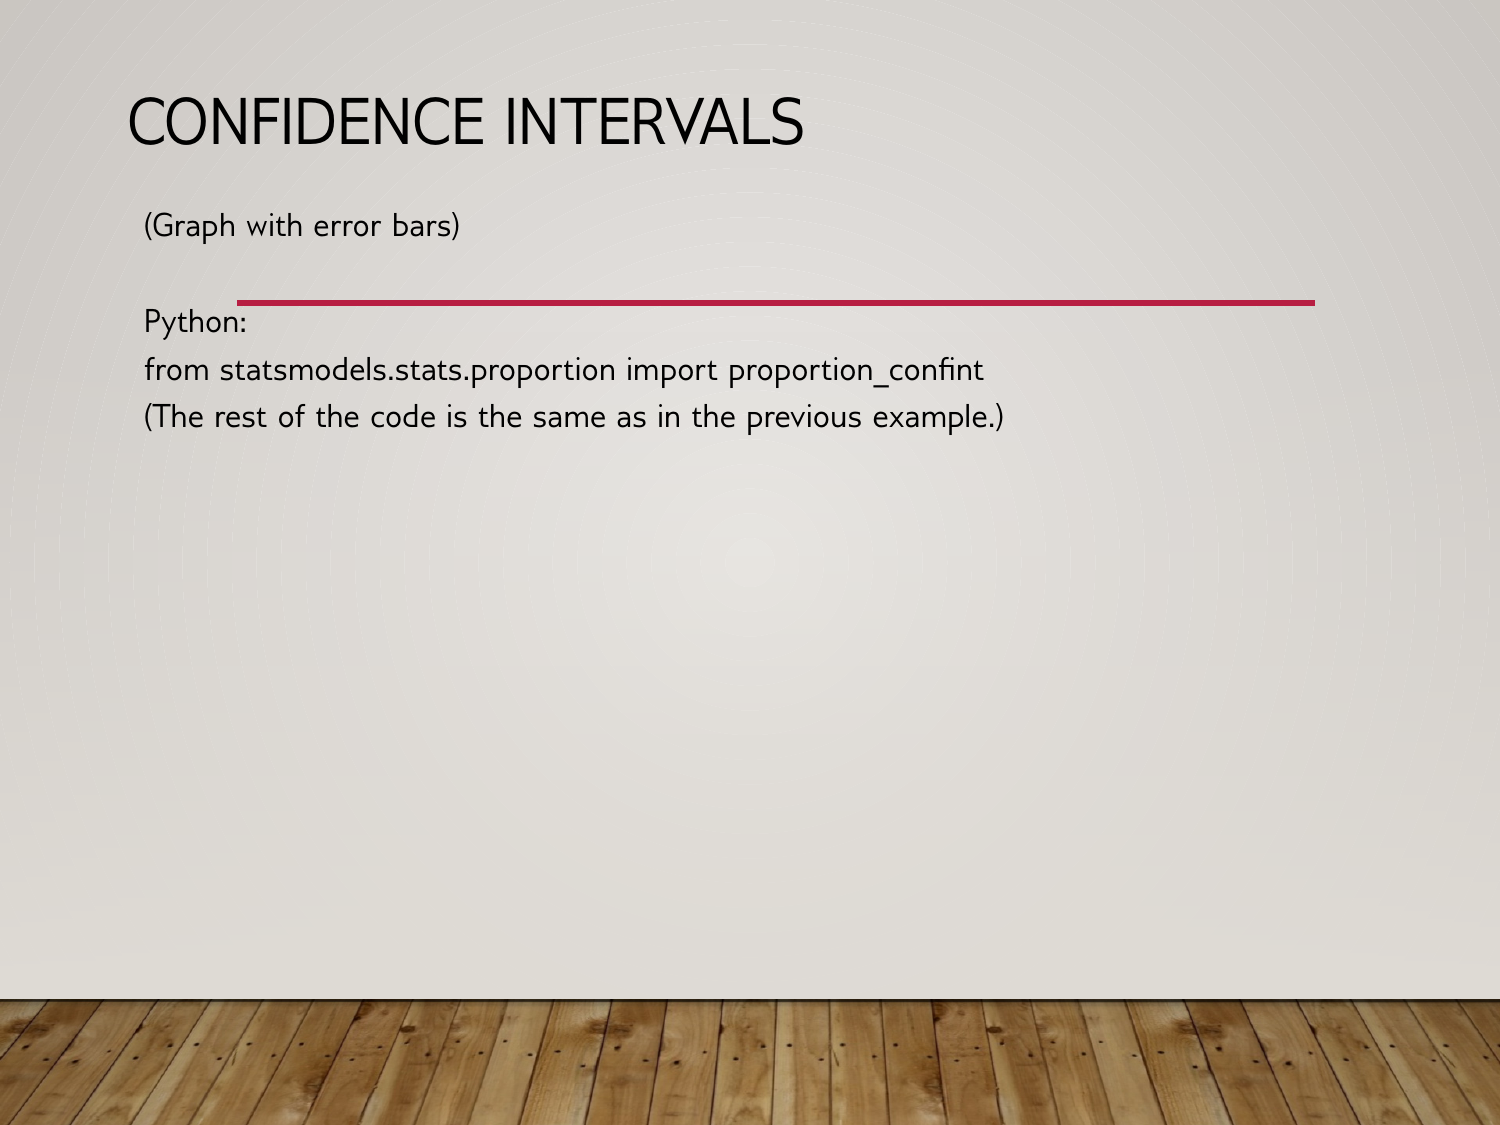

# Confidence Intervals
(Graph with error bars)

Python:
from statsmodels.stats.proportion import proportion_confint
(The rest of the code is the same as in the previous example.)